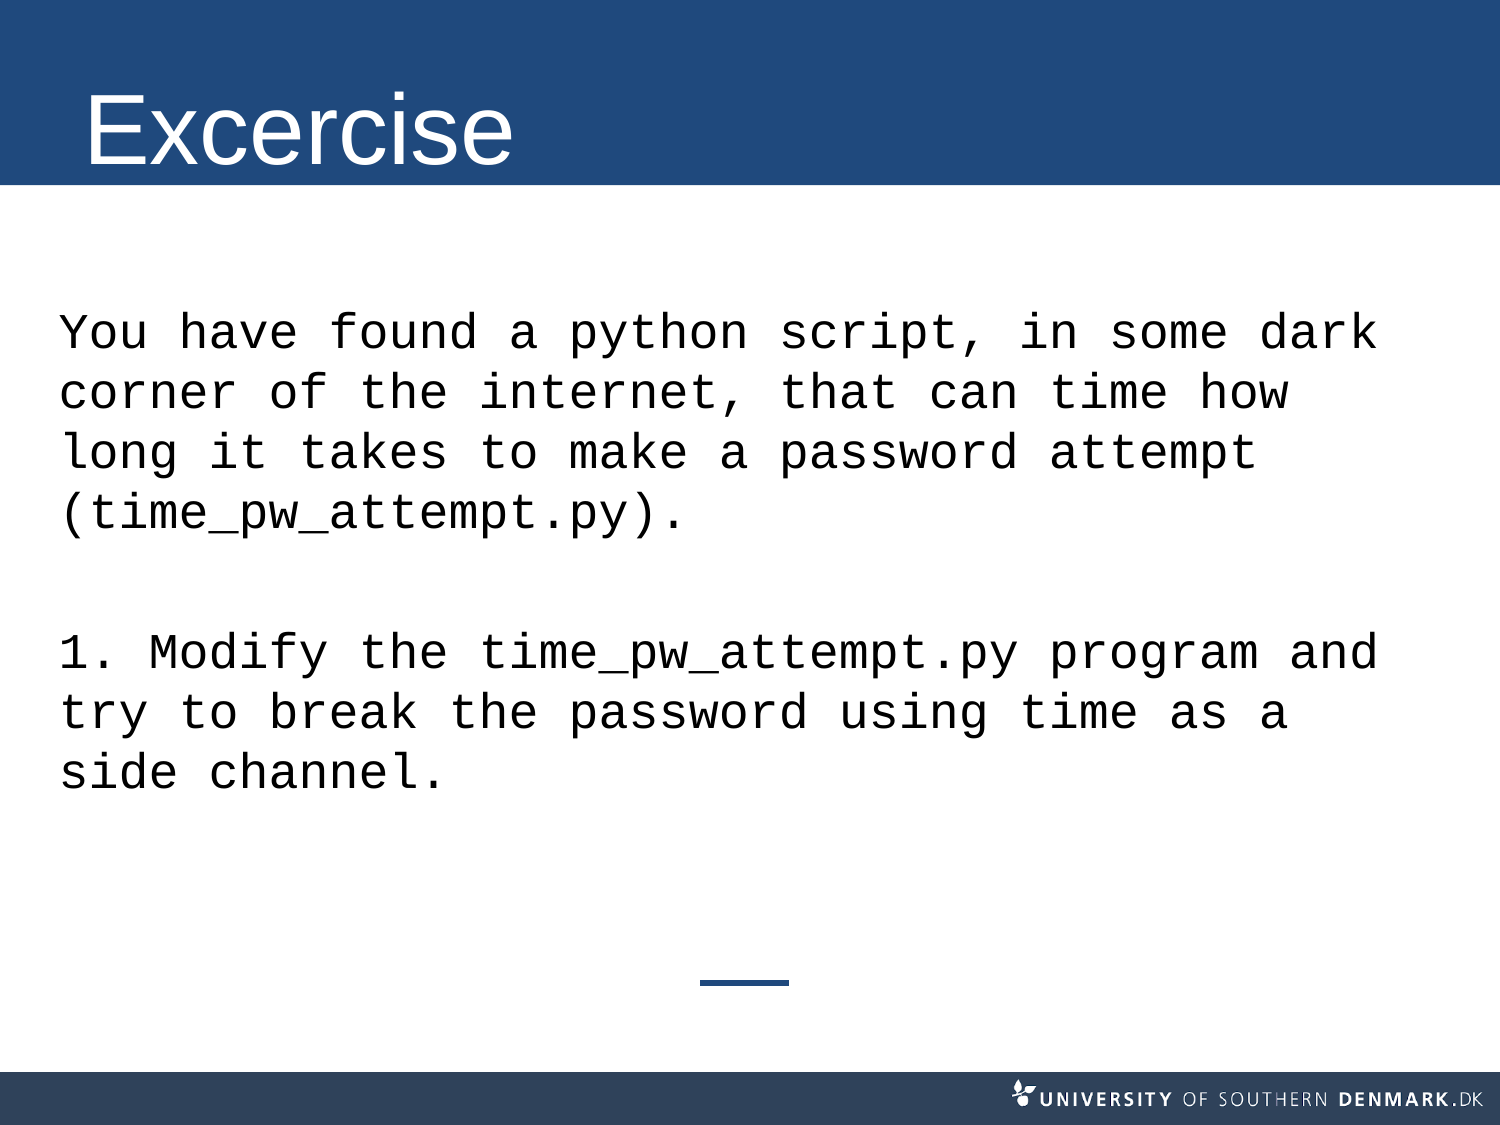

# Excercise

You have found a python script, in some dark corner of the internet, that can time how long it takes to make a password attempt (time_pw_attempt.py).

1. Modify the time_pw_attempt.py program and try to break the password using time as a side channel.